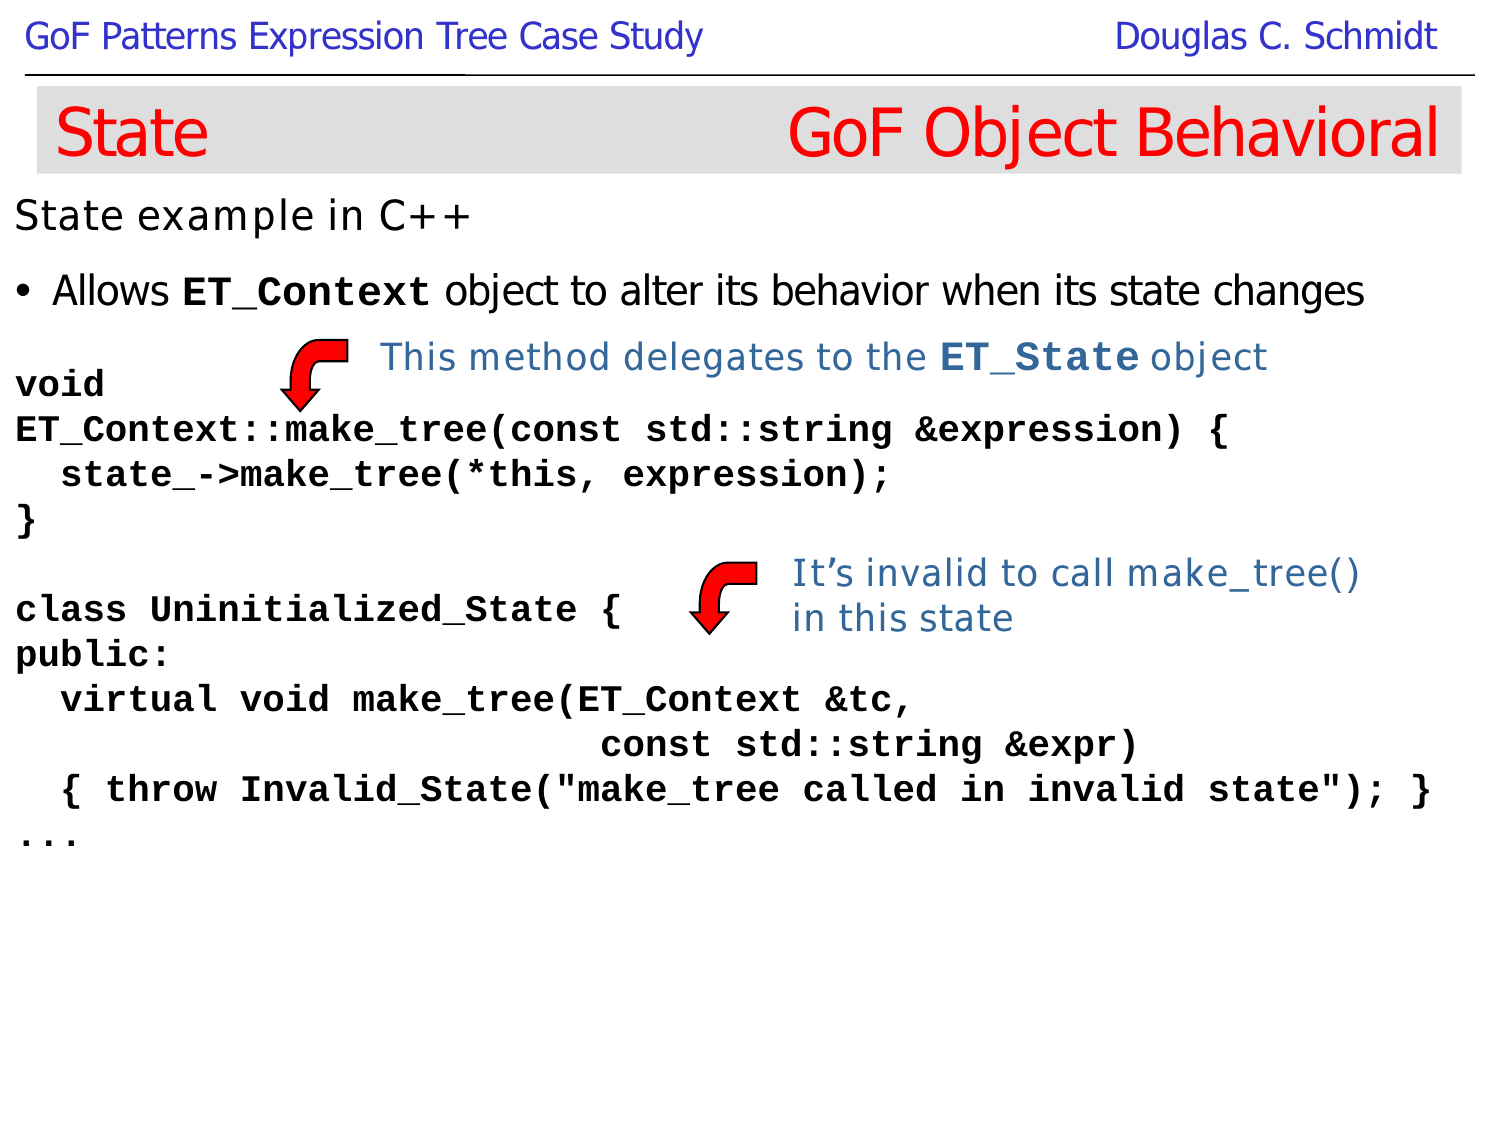

# State                            GoF Object Behavioral
State example in C++
Allows ET_Context object to alter its behavior when its state changes
void
ET_Context::make_tree(const std::string &expression) {
  state_->make_tree(*this, expression);
}

class Uninitialized_State {
public:
  virtual void make_tree(ET_Context &tc,
                          const std::string &expr)
  { throw Invalid_State("make_tree called in invalid state"); }
...
This method delegates to the ET_State object

It’s invalid to call make_tree() in this state